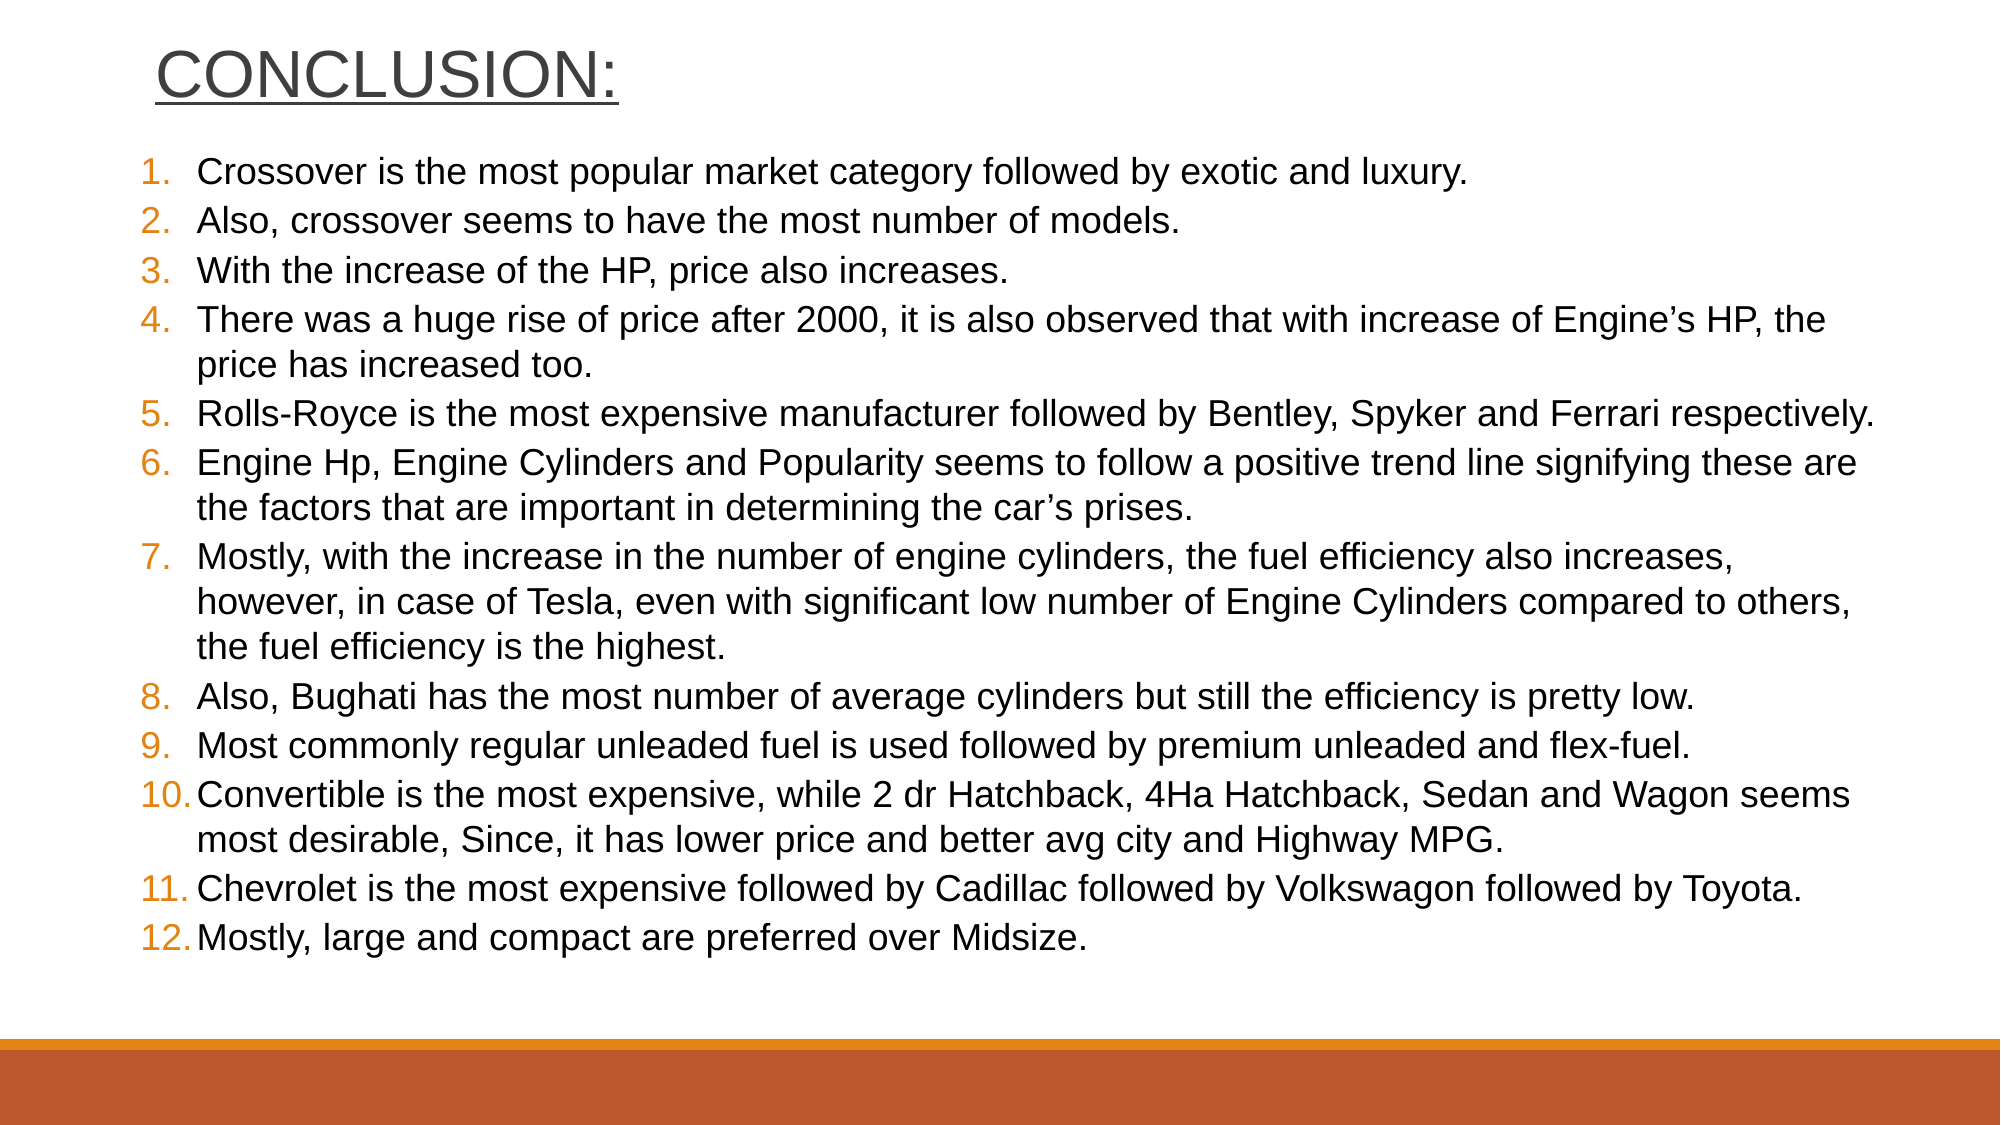

# CONCLUSION:
Crossover is the most popular market category followed by exotic and luxury.
Also, crossover seems to have the most number of models.
With the increase of the HP, price also increases.
There was a huge rise of price after 2000, it is also observed that with increase of Engine’s HP, the price has increased too.
Rolls-Royce is the most expensive manufacturer followed by Bentley, Spyker and Ferrari respectively.
Engine Hp, Engine Cylinders and Popularity seems to follow a positive trend line signifying these are the factors that are important in determining the car’s prises.
Mostly, with the increase in the number of engine cylinders, the fuel efficiency also increases, however, in case of Tesla, even with significant low number of Engine Cylinders compared to others, the fuel efficiency is the highest.
Also, Bughati has the most number of average cylinders but still the efficiency is pretty low.
Most commonly regular unleaded fuel is used followed by premium unleaded and flex-fuel.
Convertible is the most expensive, while 2 dr Hatchback, 4Ha Hatchback, Sedan and Wagon seems most desirable, Since, it has lower price and better avg city and Highway MPG.
Chevrolet is the most expensive followed by Cadillac followed by Volkswagon followed by Toyota.
Mostly, large and compact are preferred over Midsize.